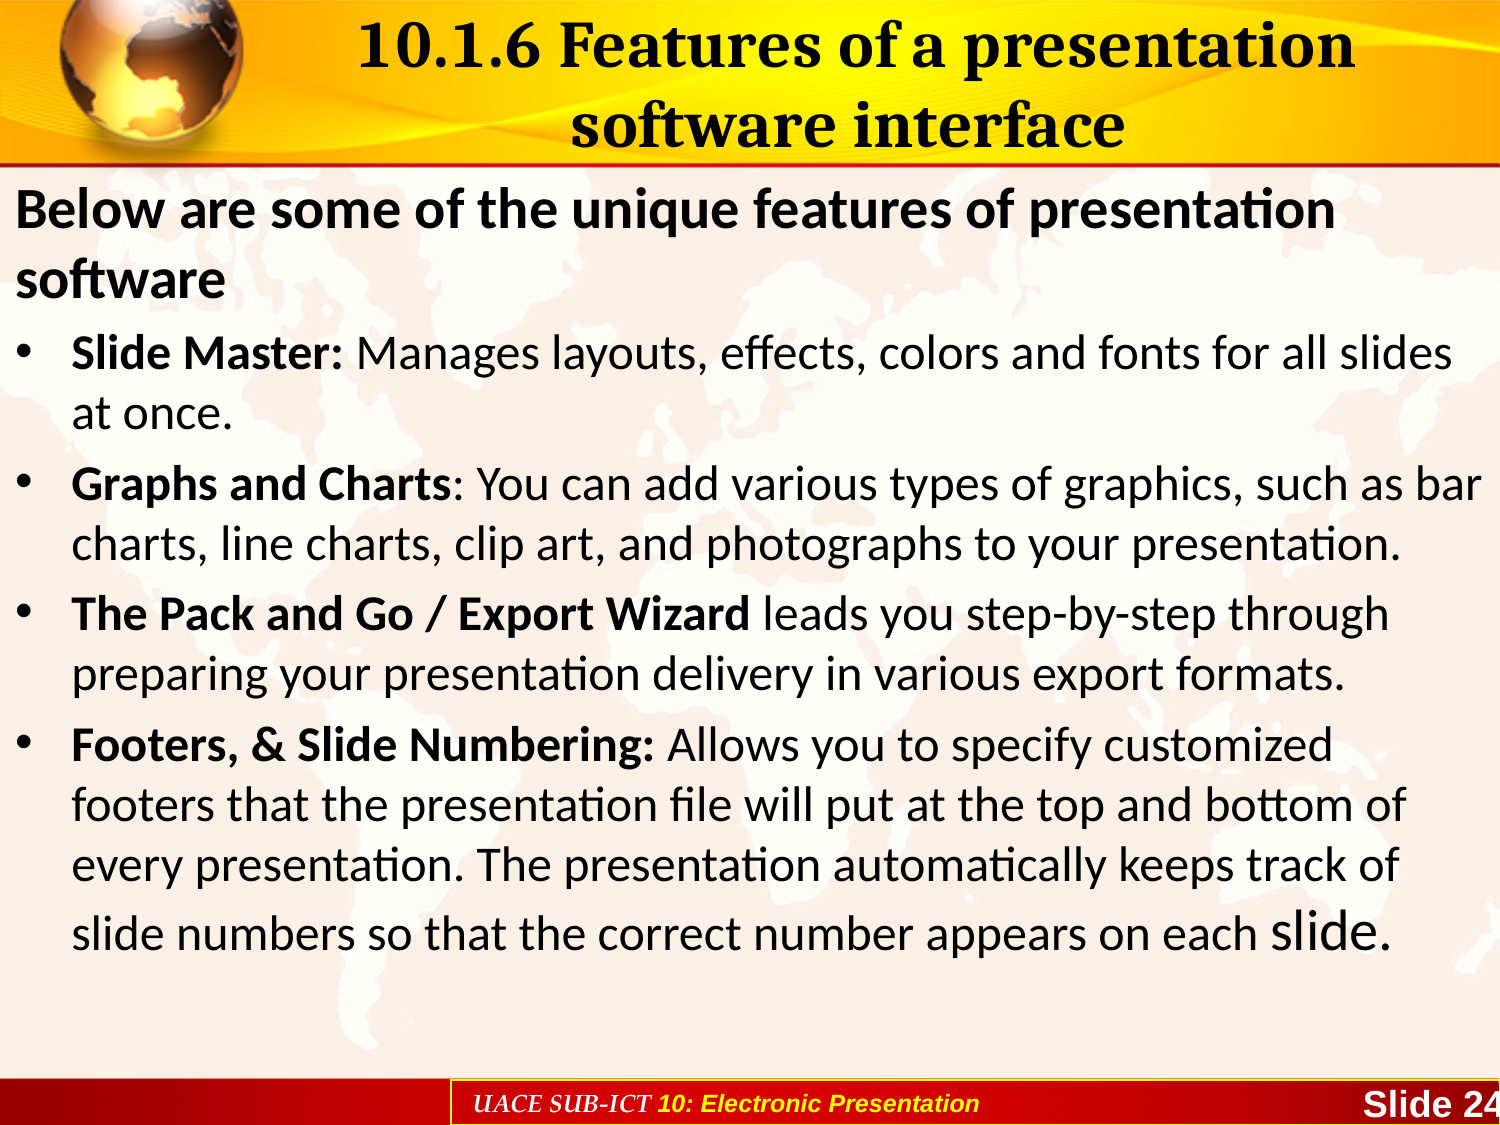

# 10.1.6 Features of a presentation software interface
Below are some of the unique features of presentation software
Slide Master: Manages layouts, effects, colors and fonts for all slides at once.
Graphs and Charts: You can add various types of graphics, such as bar charts, line charts, clip art, and photographs to your presentation.
The Pack and Go / Export Wizard leads you step-by-step through preparing your presentation delivery in various export formats.
Footers, & Slide Numbering: Allows you to specify customized footers that the presentation file will put at the top and bottom of every presentation. The presentation automatically keeps track of slide numbers so that the correct number appears on each slide.